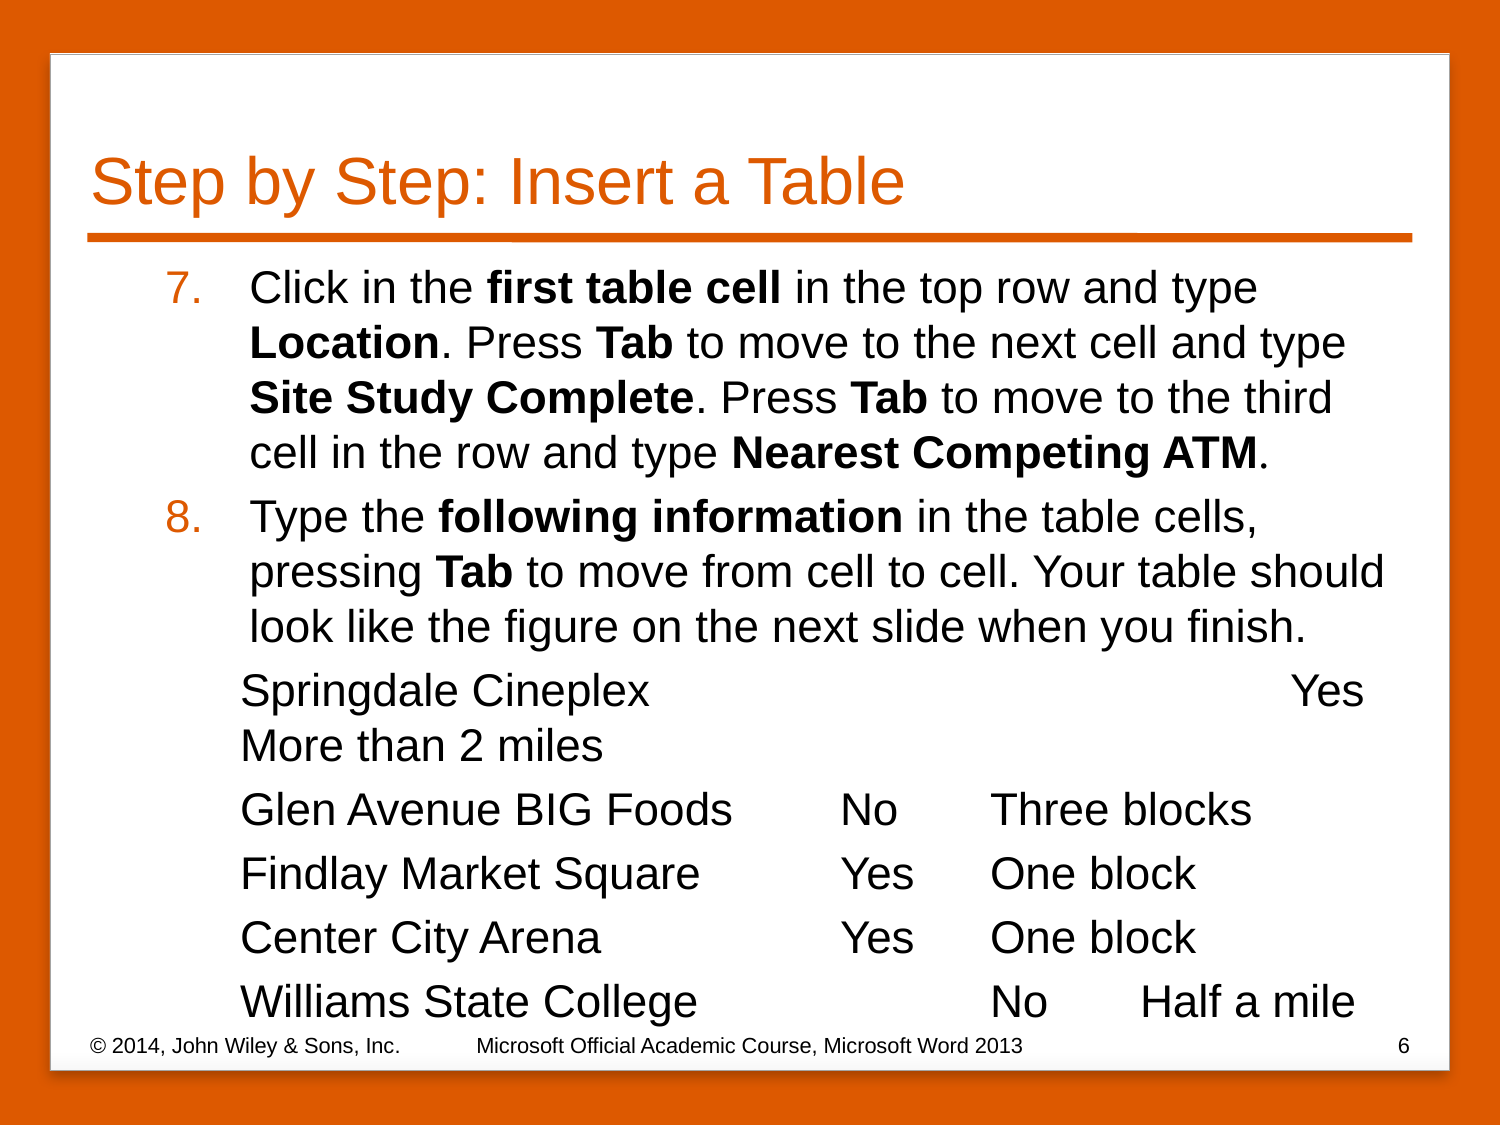

# Step by Step: Insert a Table
Click in the first table cell in the top row and type Location. Press Tab to move to the next cell and type Site Study Complete. Press Tab to move to the third cell in the row and type Nearest Competing ATM.
Type the following information in the table cells, pressing Tab to move from cell to cell. Your table should look like the figure on the next slide when you finish.
	Springdale Cineplex					Yes	More than 2 miles
	Glen Avenue BIG Foods	No	Three blocks
	Findlay Market Square	Yes	One block
	Center City Arena		Yes	One block
	Williams State College		No	Half a mile
© 2014, John Wiley & Sons, Inc.
Microsoft Official Academic Course, Microsoft Word 2013
6